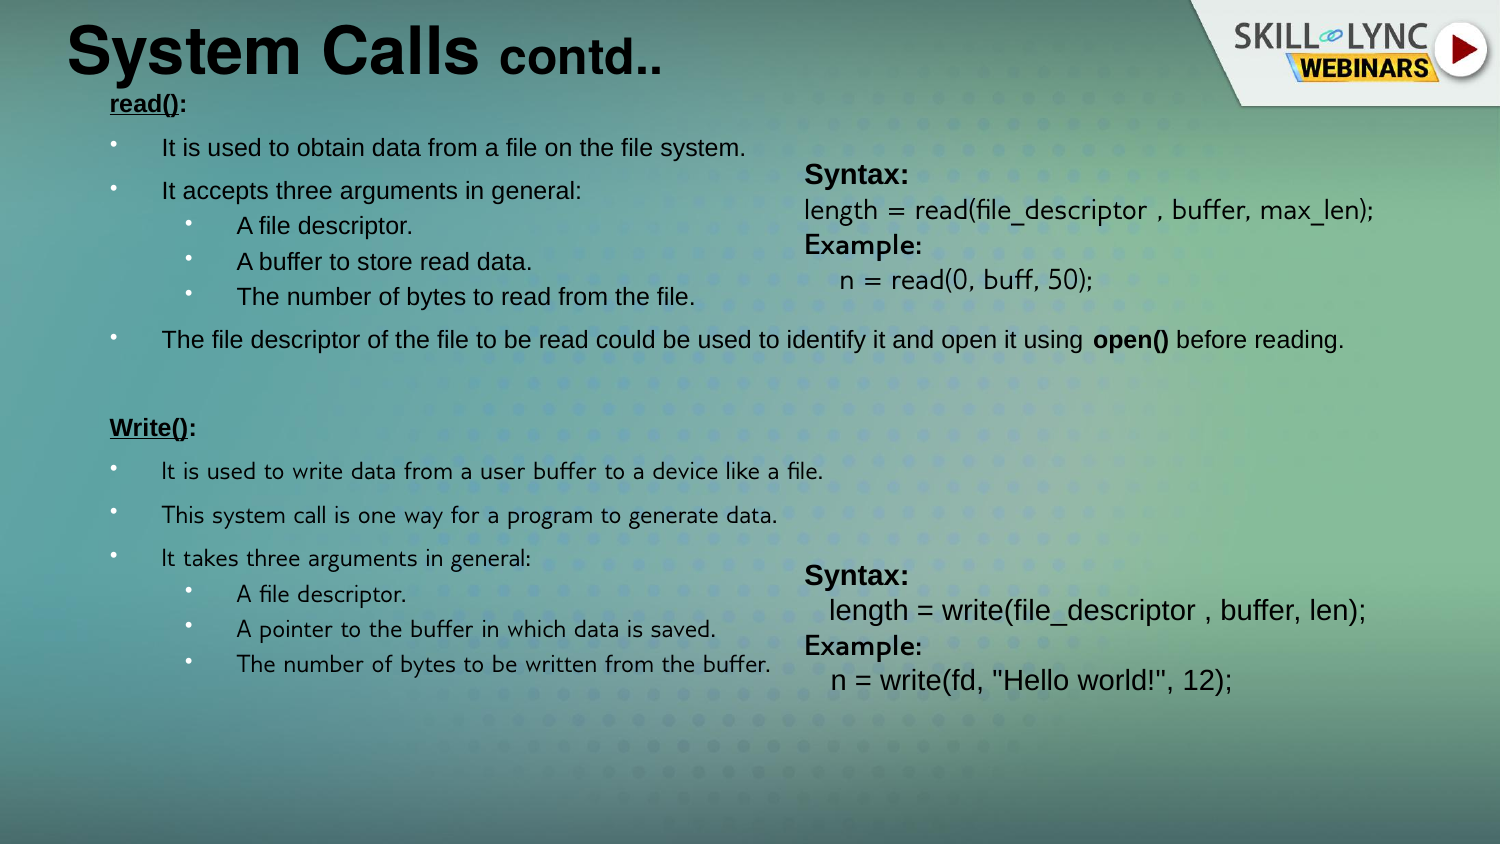

# System Calls contd..
read():
It is used to obtain data from a file on the file system.
It accepts three arguments in general:
A file descriptor.
A buffer to store read data.
The number of bytes to read from the file.
The file descriptor of the file to be read could be used to identify it and open it using open() before reading.

Write():
It is used to write data from a user buffer to a device like a file.
This system call is one way for a program to generate data.
It takes three arguments in general:
A file descriptor.
A pointer to the buffer in which data is saved.
The number of bytes to be written from the buffer.

Syntax:​
length = read(file_descriptor , buffer, max_len);​
Example:​
    n = read(0, buff, 50);​
Syntax:​
   length = write(file_descriptor , buffer, len);
Example:​
   n = write(fd, "Hello world!", 12);